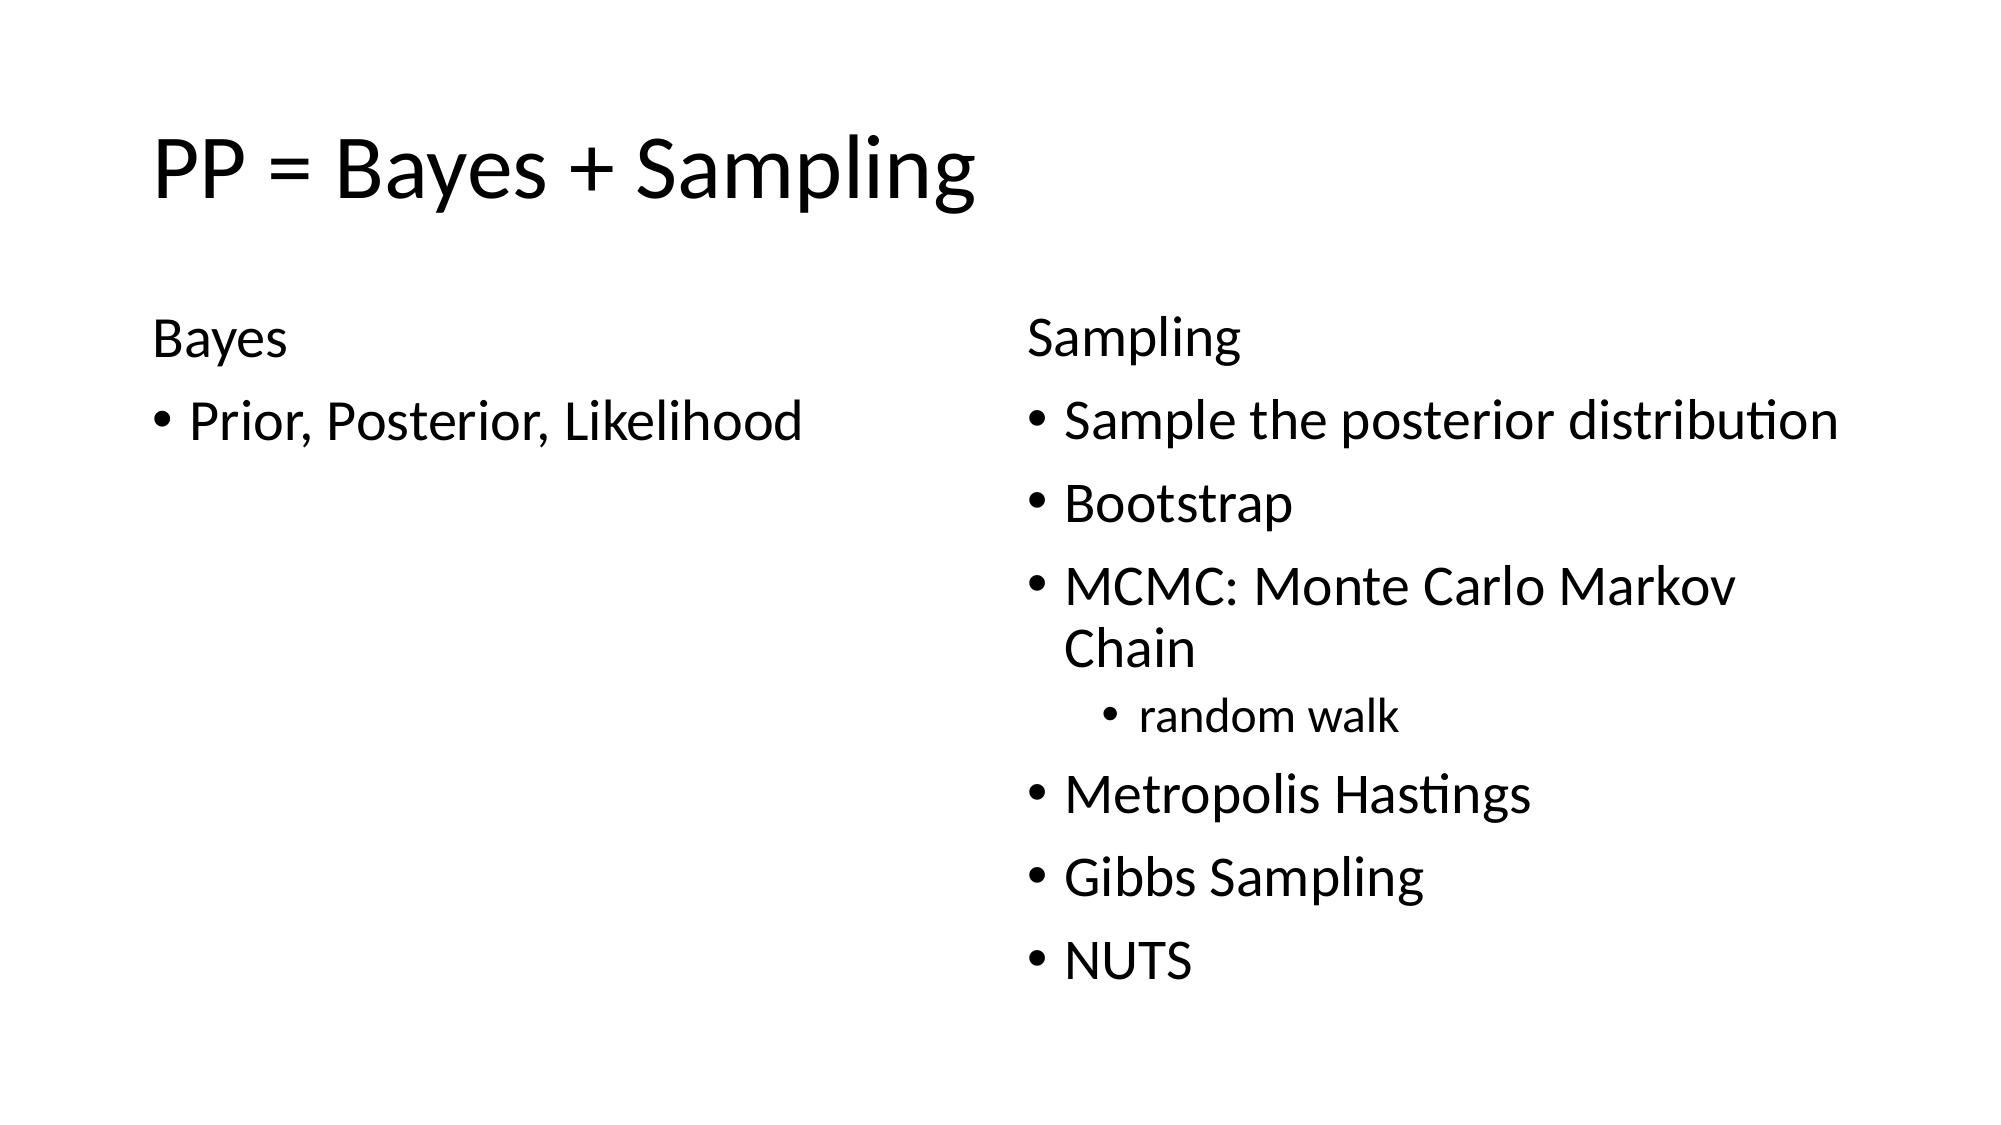

# PP = Bayes + Sampling
Bayes
Prior, Posterior, Likelihood
Sampling
Sample the posterior distribution
Bootstrap
MCMC: Monte Carlo Markov Chain
random walk
Metropolis Hastings
Gibbs Sampling
NUTS